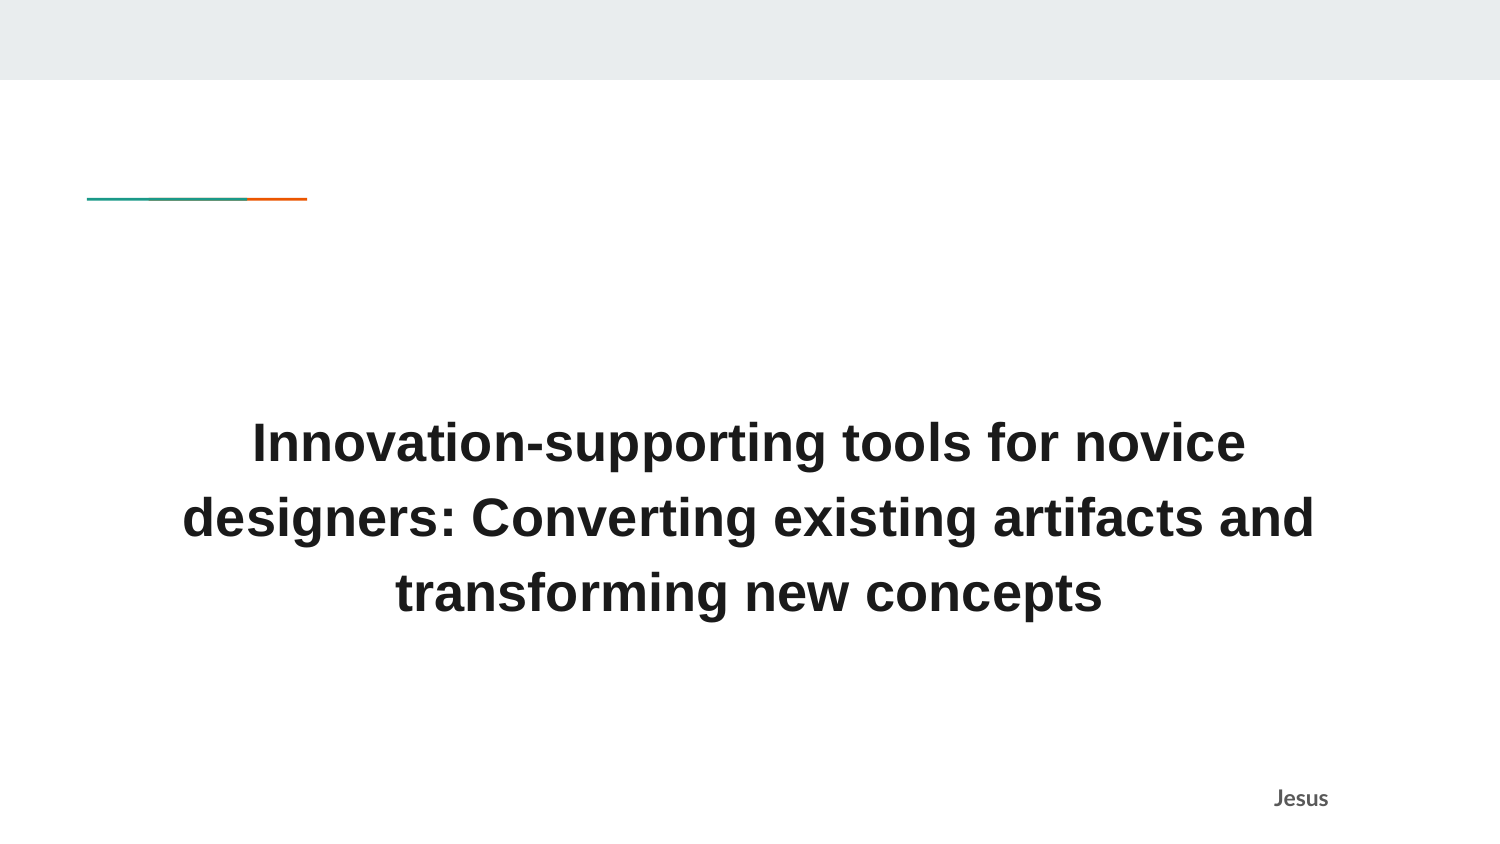

Innovation-supporting tools for novice designers: Converting existing artifacts and transforming new concepts
Jesus